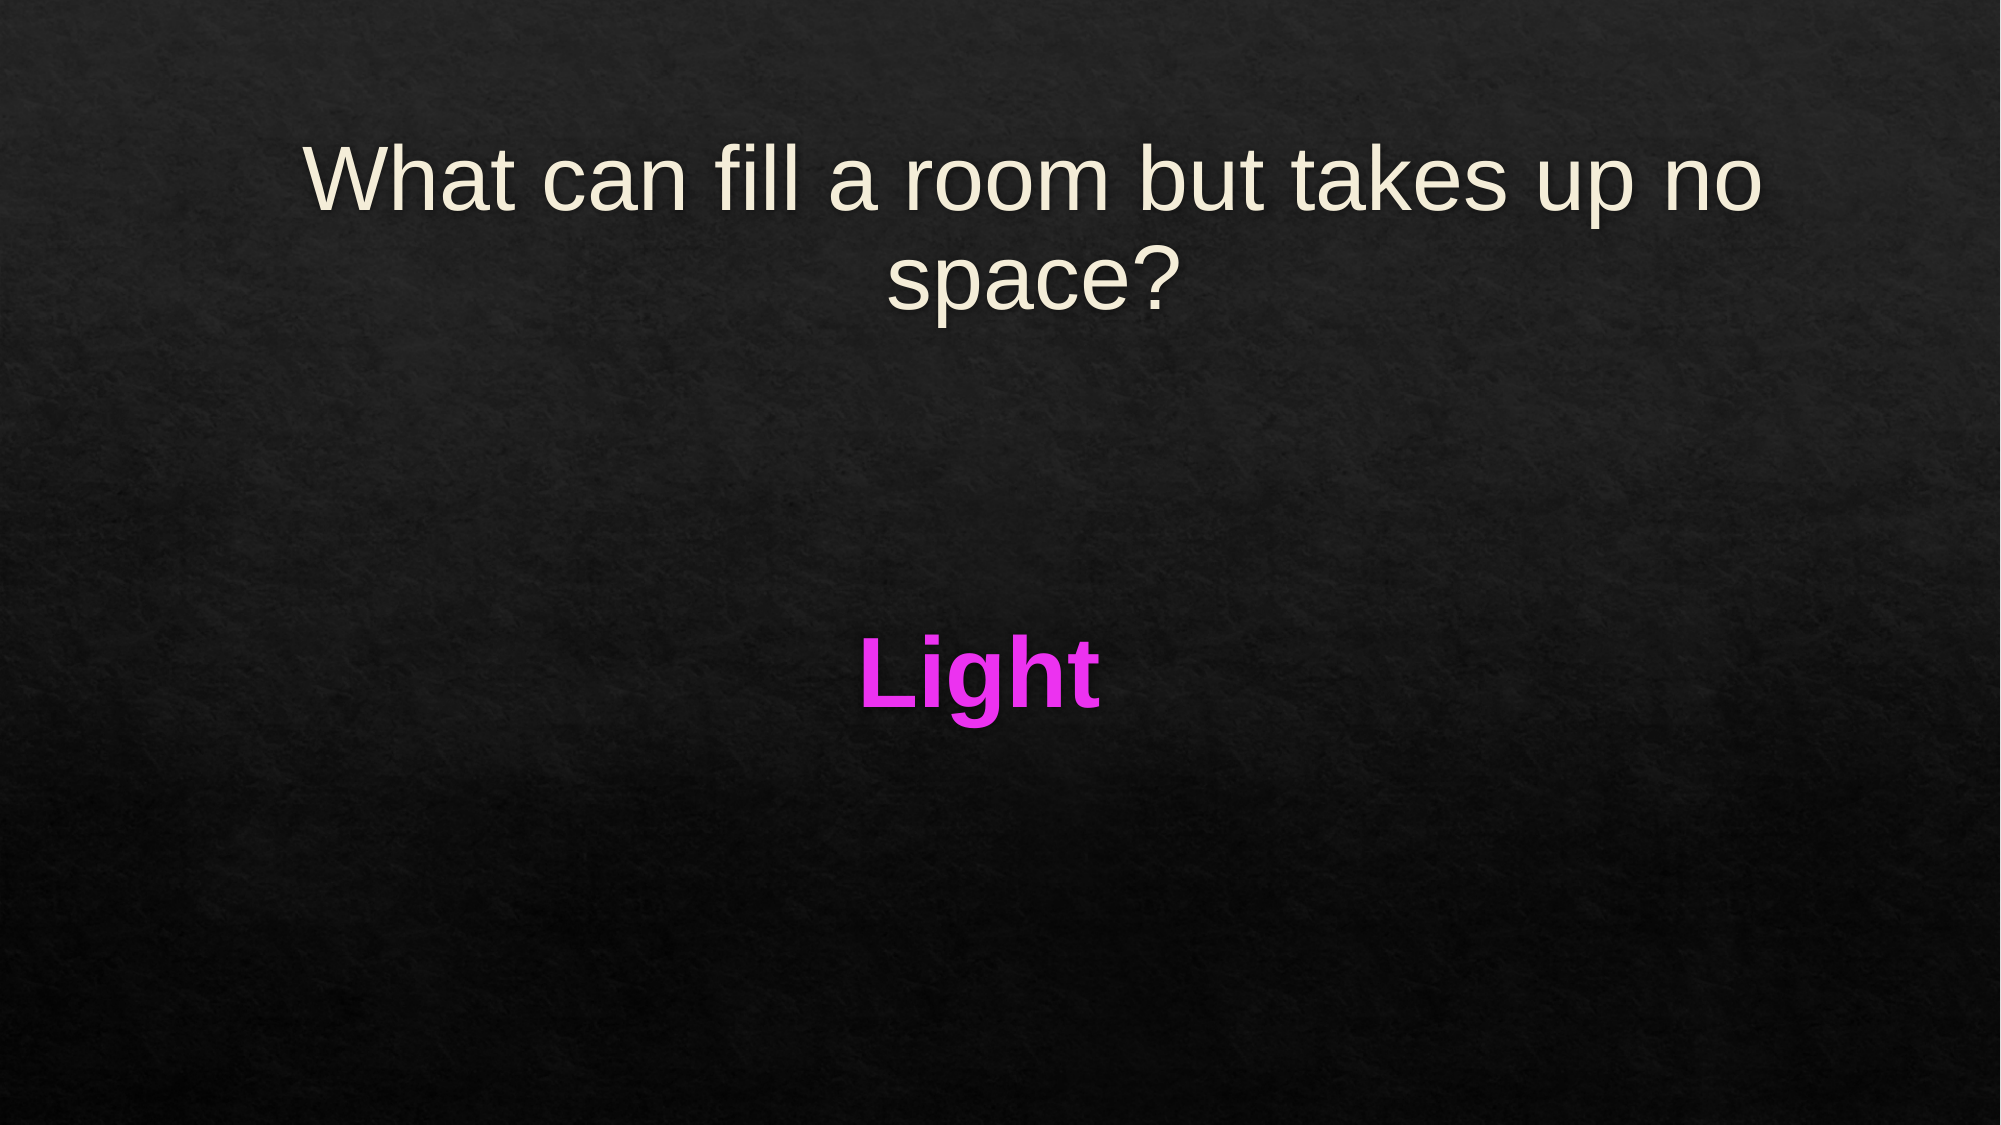

# What can fill a room but takes up no space?
Light